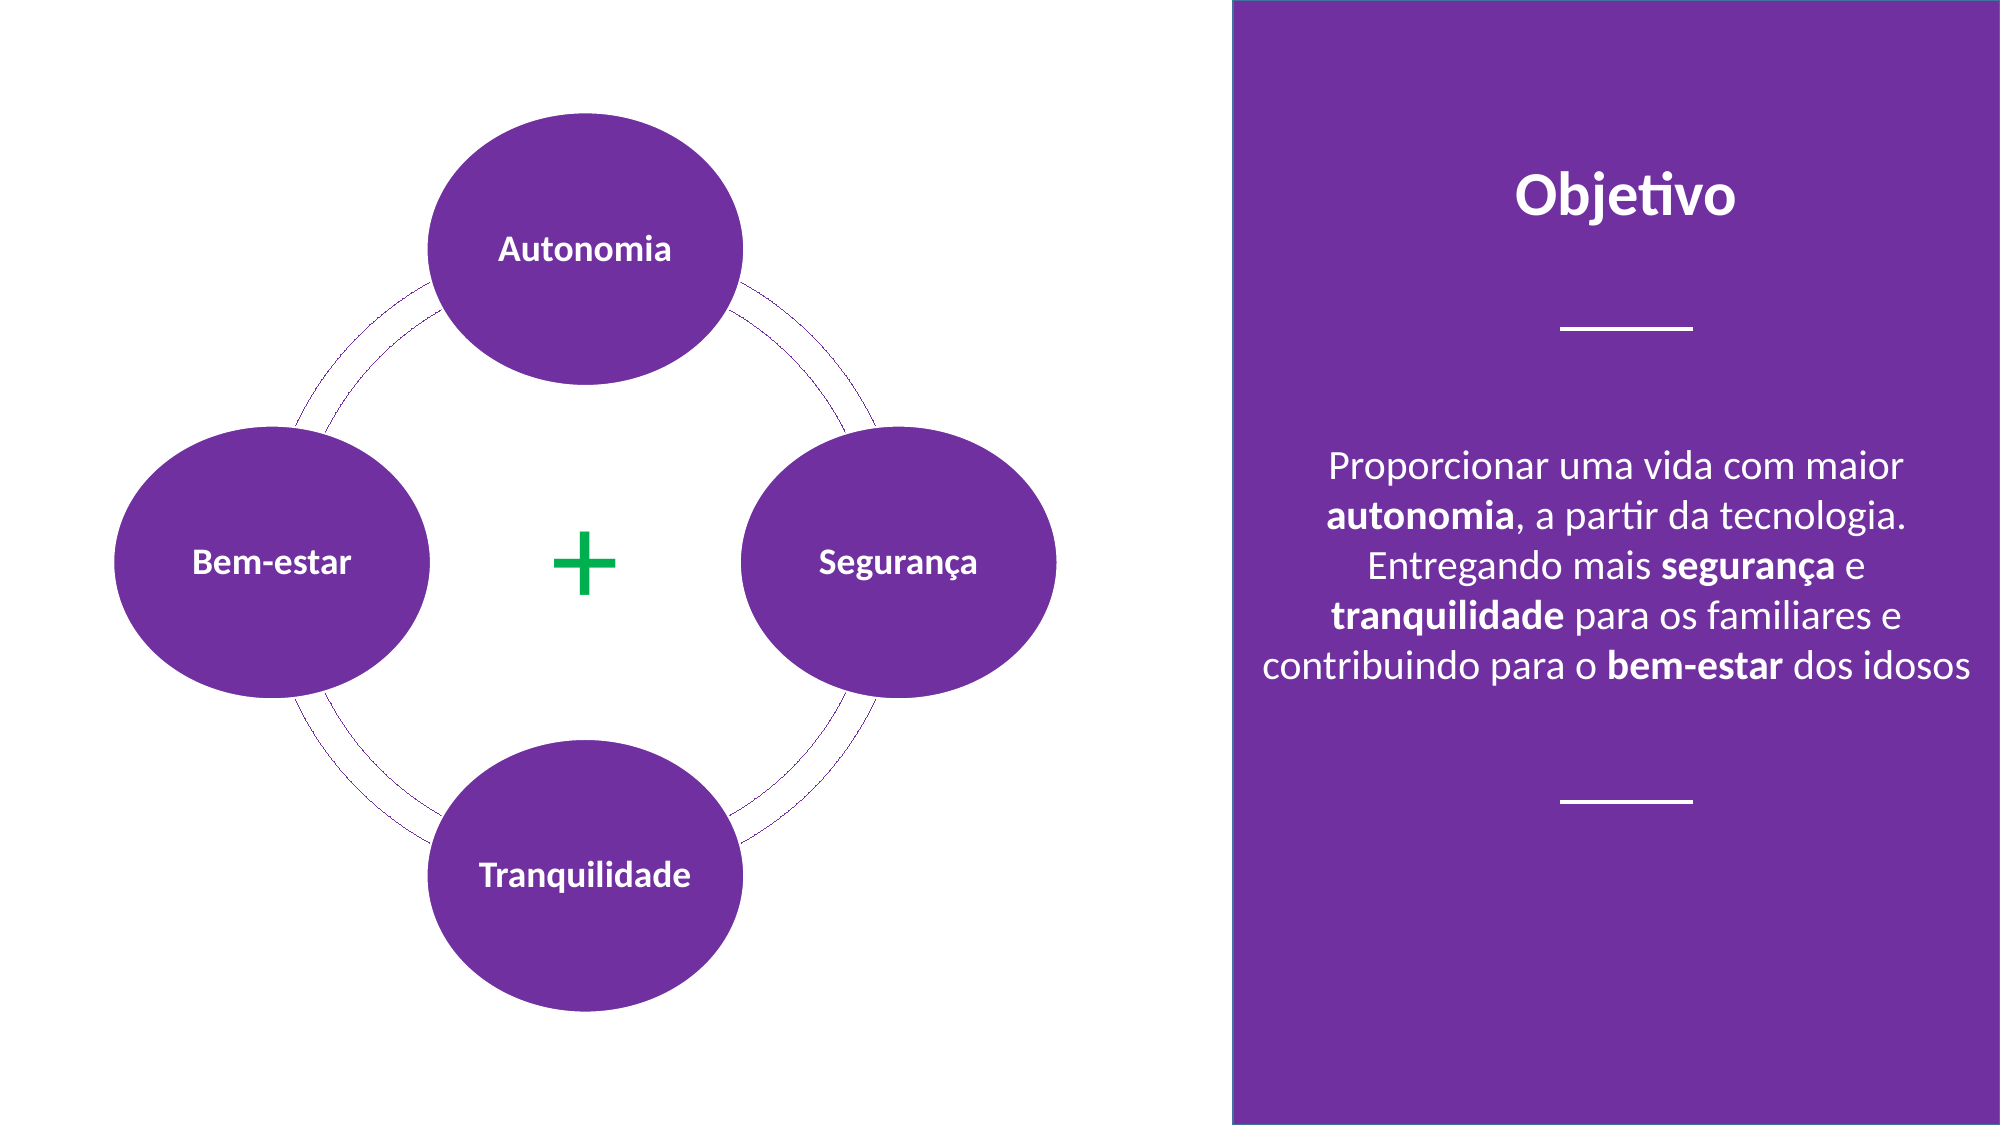

Proporcionar uma vida com maior autonomia, a partir da tecnologia. Entregando mais segurança e tranquilidade para os familiares e contribuindo para o bem-estar dos idosos
+
Autonomia
Segurança
Tranquilidade
Bem-estar
Objetivo